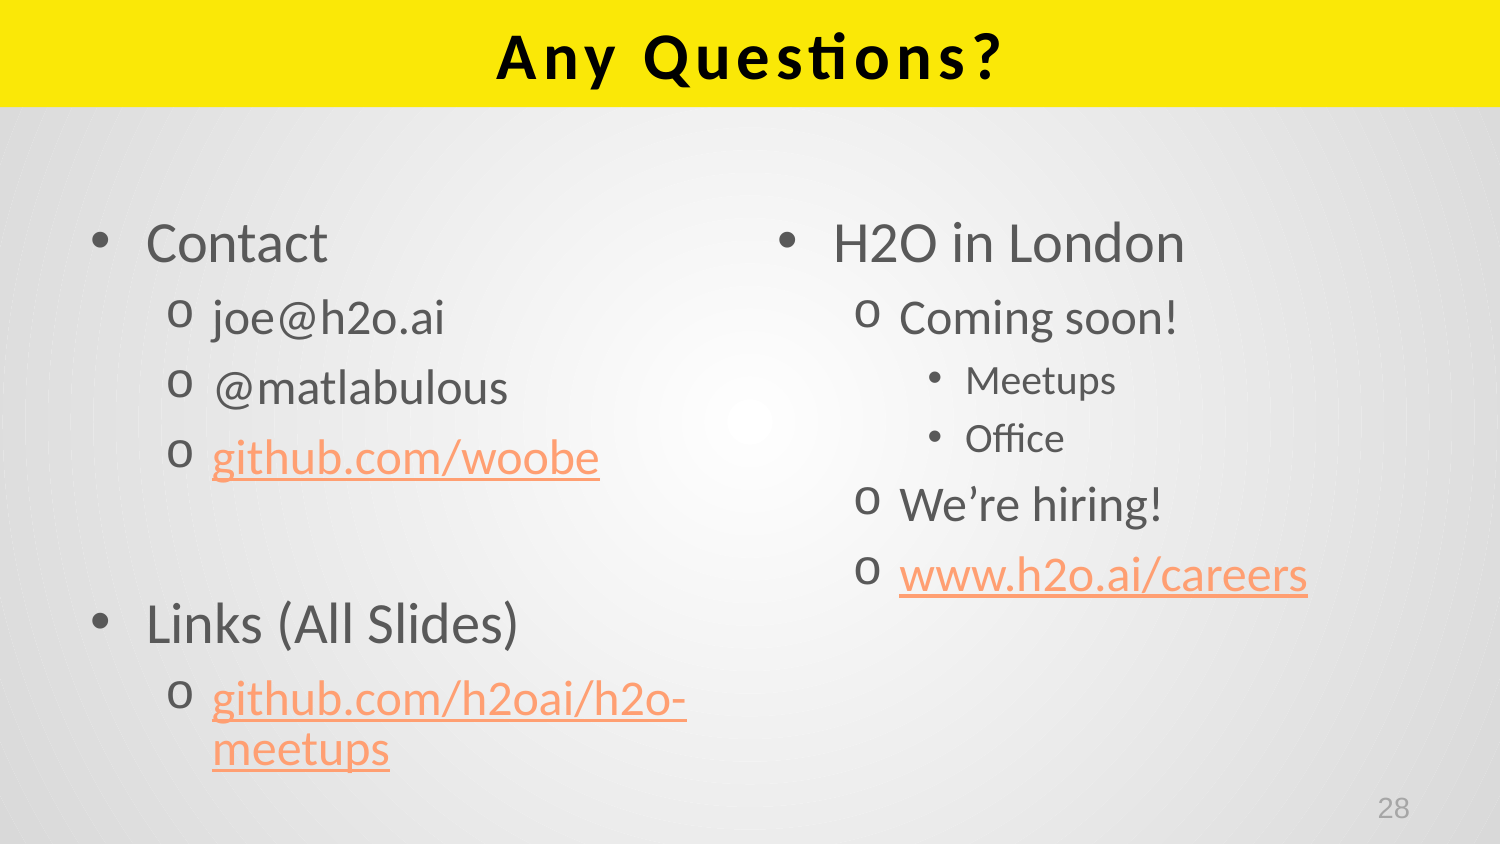

# Any Questions?
Contact
joe@h2o.ai
@matlabulous
github.com/woobe

Links (All Slides)
github.com/h2oai/h2o-meetups

H2O in London
Coming soon!
Meetups
Office
We’re hiring!
www.h2o.ai/careers

28